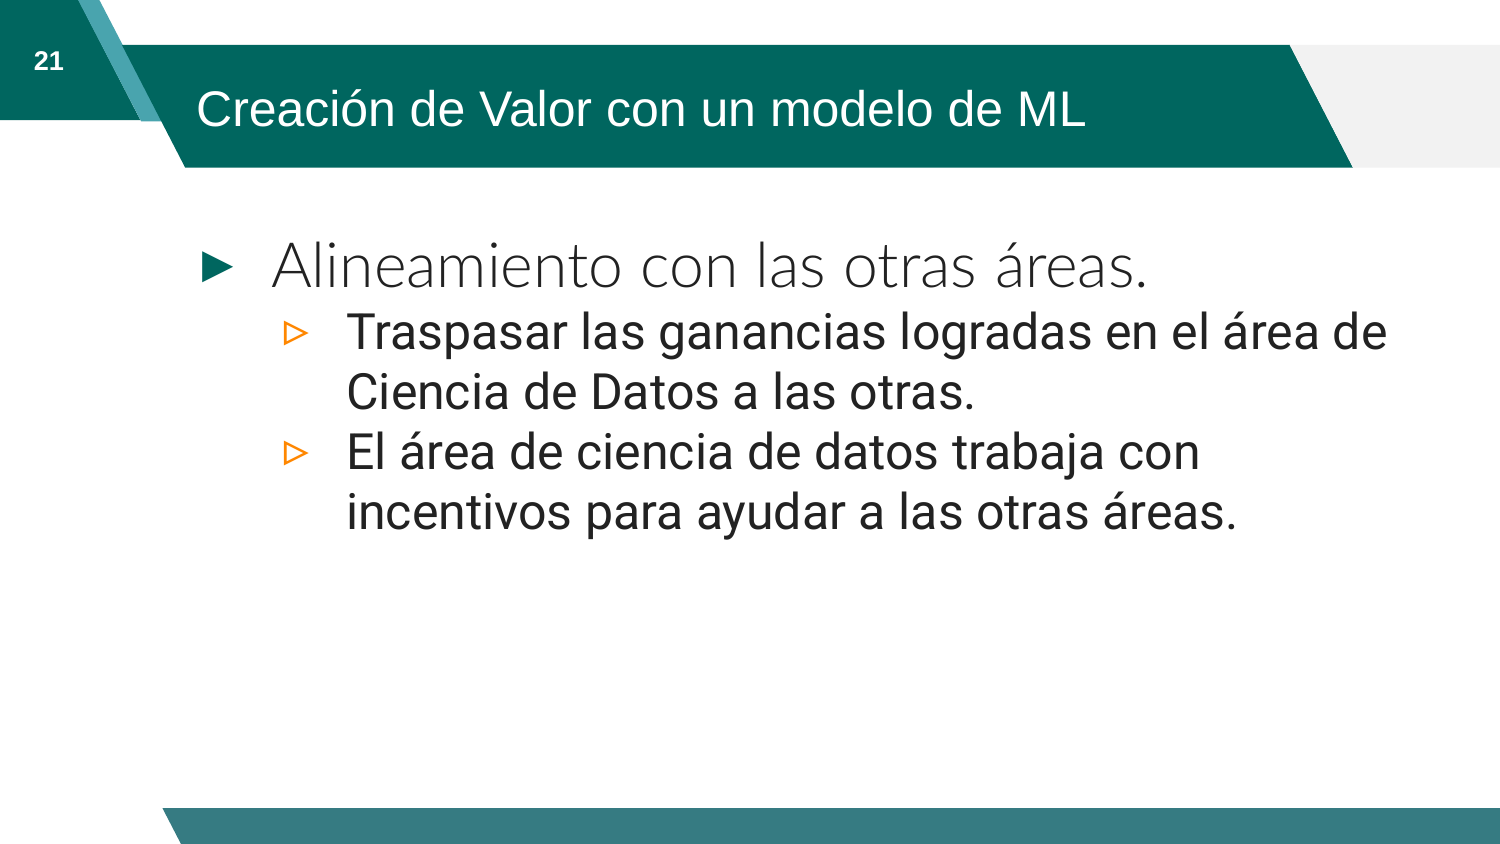

21
# Creación de Valor con un modelo de ML
Alineamiento con las otras áreas.
Traspasar las ganancias logradas en el área de Ciencia de Datos a las otras.
El área de ciencia de datos trabaja con incentivos para ayudar a las otras áreas.